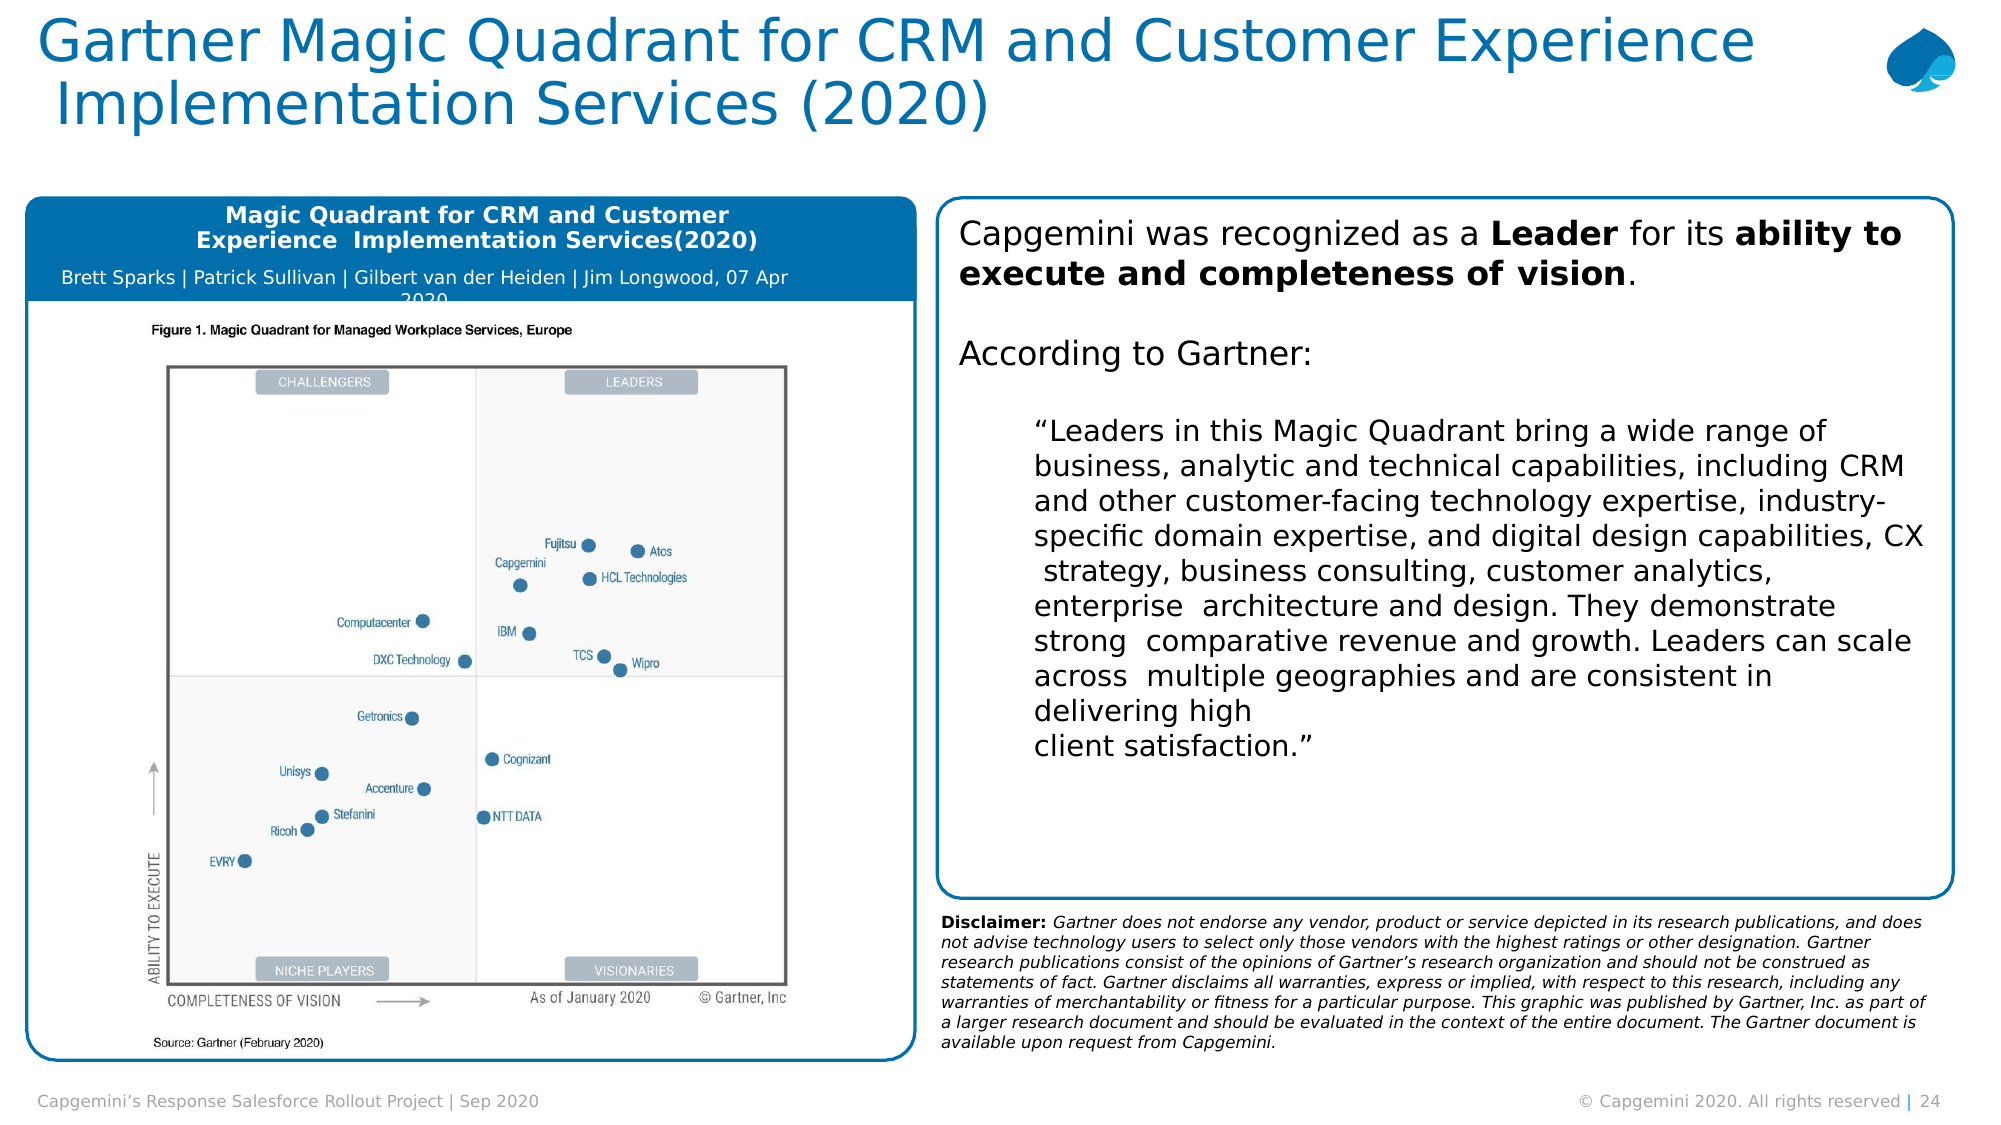

# Gartner Magic Quadrant for CRM and Customer Experience  Implementation Services (2020)

Magic Quadrant for CRM and Customer Experience  Implementation Services(2020)
Brett Sparks | Patrick Sullivan | Gilbert van der Heiden | Jim Longwood, 07 Apr 2020

Capgemini was recognized as a Leader for its ability to  execute and completeness of vision.

According to Gartner:
“Leaders in this Magic Quadrant bring a wide range of  business, analytic and technical capabilities, including CRM  and other customer-facing technology expertise, industry-  specific domain expertise, and digital design capabilities, CX  strategy, business consulting, customer analytics, enterprise  architecture and design. They demonstrate strong  comparative revenue and growth. Leaders can scale across  multiple geographies and are consistent in delivering high
client satisfaction.”
Disclaimer: Gartner does not endorse any vendor, product or service depicted in its research publications, and does  not advise technology users to select only those vendors with the highest ratings or other designation. Gartner
research publications consist of the opinions of Gartner’s research organization and should not be construed as  statements of fact. Gartner disclaims all warranties, express or implied, with respect to this research, including any  warranties of merchantability or fitness for a particular purpose. This graphic was published by Gartner, Inc. as part of  a larger research document and should be evaluated in the context of the entire document. The Gartner document is  available upon request from Capgemini.
Capgemini’s Response Salesforce Rollout Project | Sep 2020
© Capgemini 2020. All rights reserved | 24